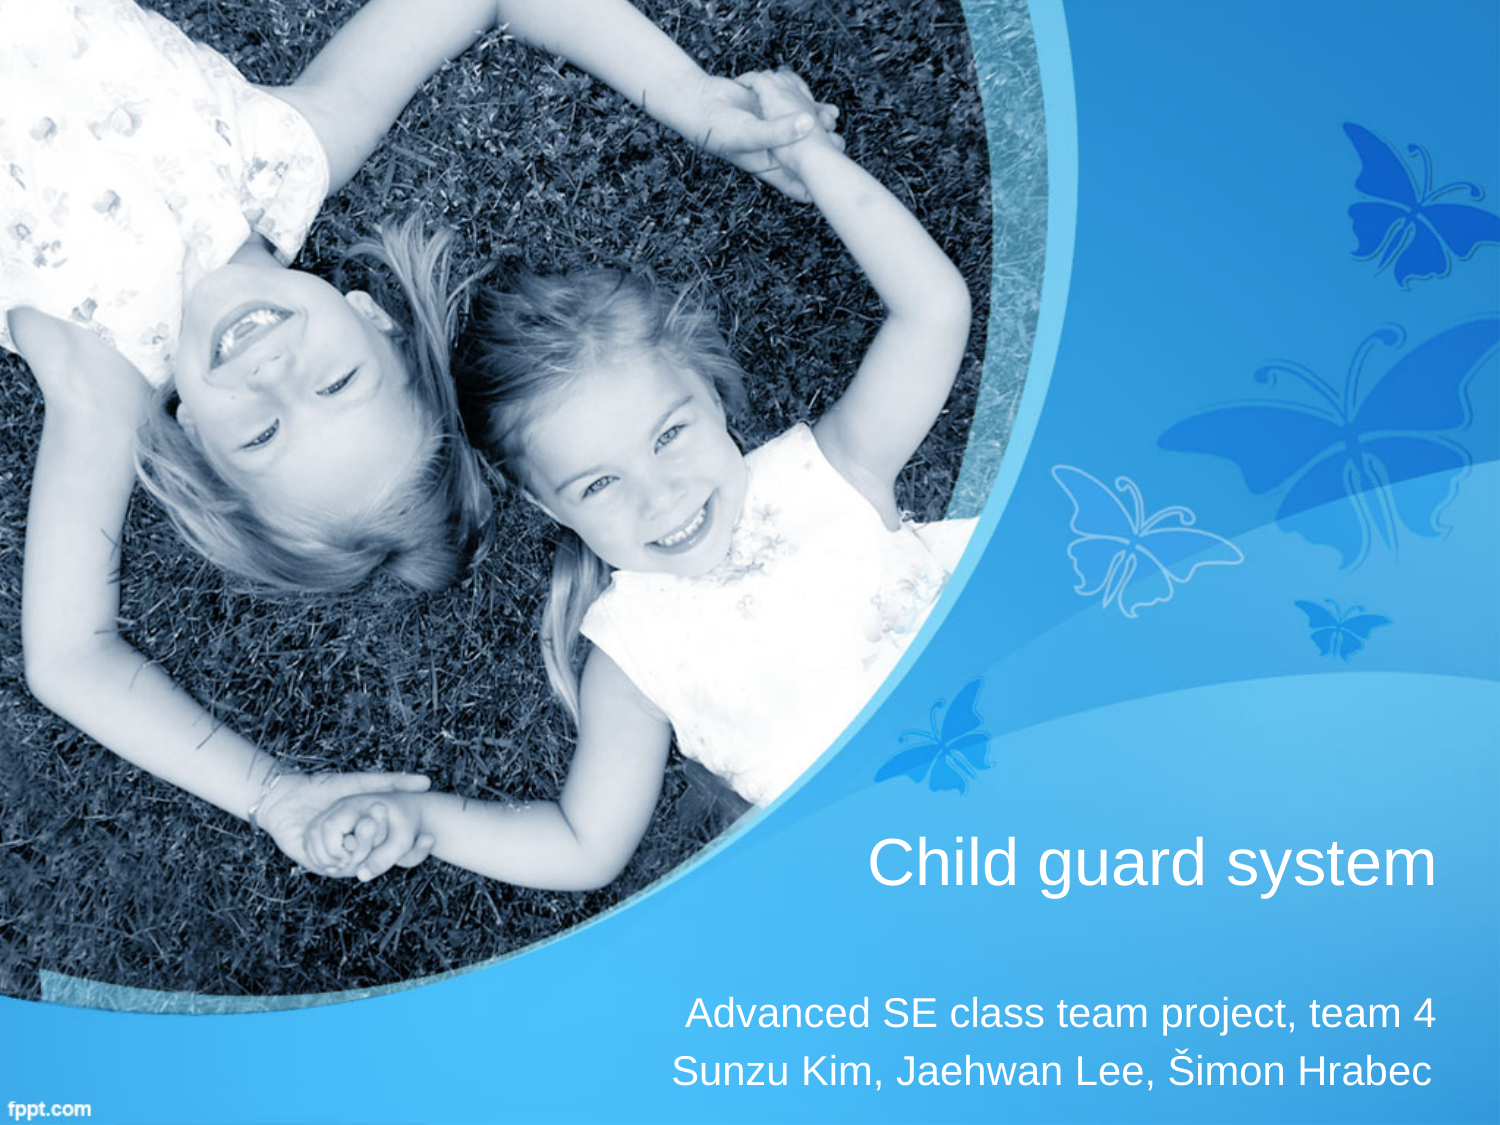

# Child guard system
Advanced SE class team project, team 4
Sunzu Kim, Jaehwan Lee, Šimon Hrabec